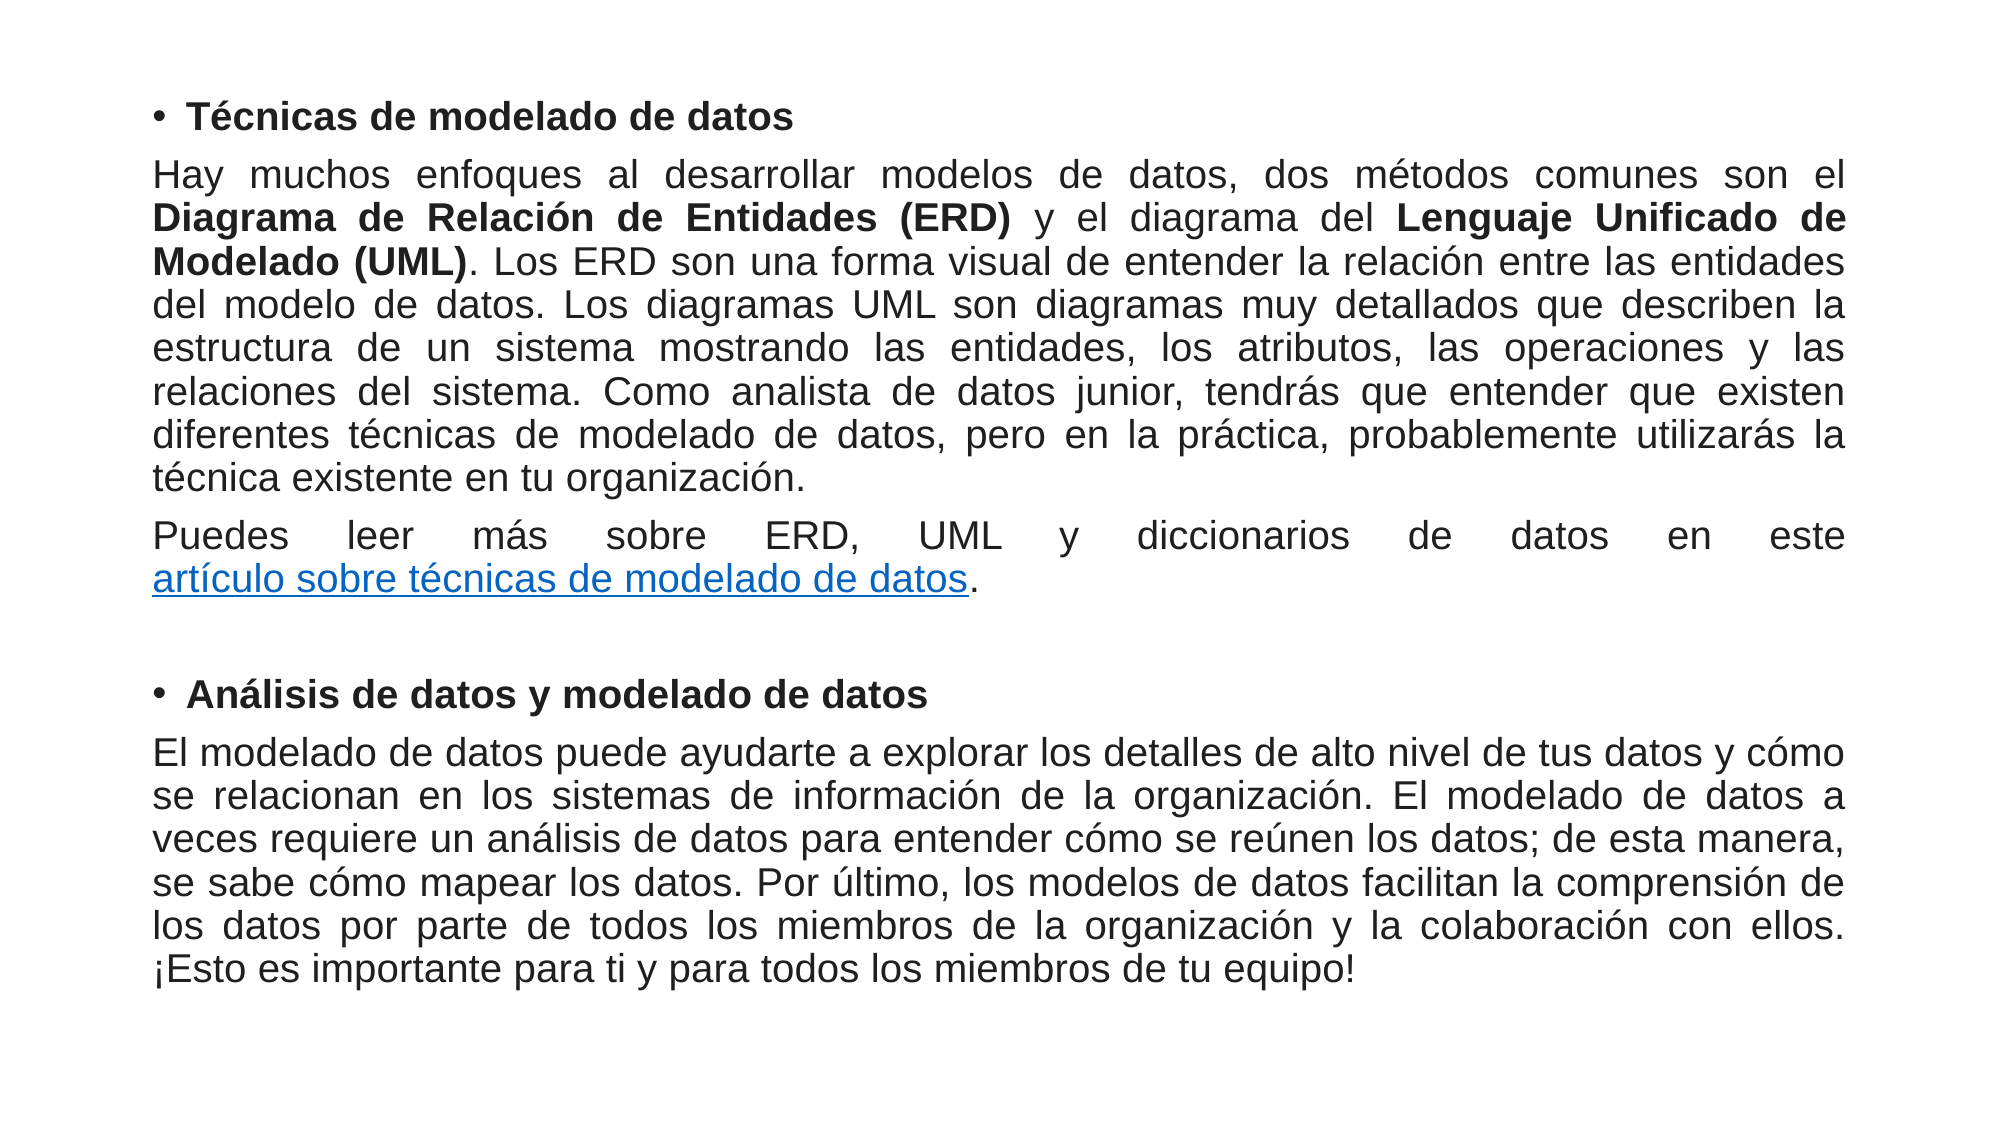

Técnicas de modelado de datos
Hay muchos enfoques al desarrollar modelos de datos, dos métodos comunes son el Diagrama de Relación de Entidades (ERD) y el diagrama del Lenguaje Unificado de Modelado (UML). Los ERD son una forma visual de entender la relación entre las entidades del modelo de datos. Los diagramas UML son diagramas muy detallados que describen la estructura de un sistema mostrando las entidades, los atributos, las operaciones y las relaciones del sistema. Como analista de datos junior, tendrás que entender que existen diferentes técnicas de modelado de datos, pero en la práctica, probablemente utilizarás la técnica existente en tu organización.
Puedes leer más sobre ERD, UML y diccionarios de datos en este artículo sobre técnicas de modelado de datos.

Análisis de datos y modelado de datos
El modelado de datos puede ayudarte a explorar los detalles de alto nivel de tus datos y cómo se relacionan en los sistemas de información de la organización. El modelado de datos a veces requiere un análisis de datos para entender cómo se reúnen los datos; de esta manera, se sabe cómo mapear los datos. Por último, los modelos de datos facilitan la comprensión de los datos por parte de todos los miembros de la organización y la colaboración con ellos. ¡Esto es importante para ti y para todos los miembros de tu equipo!